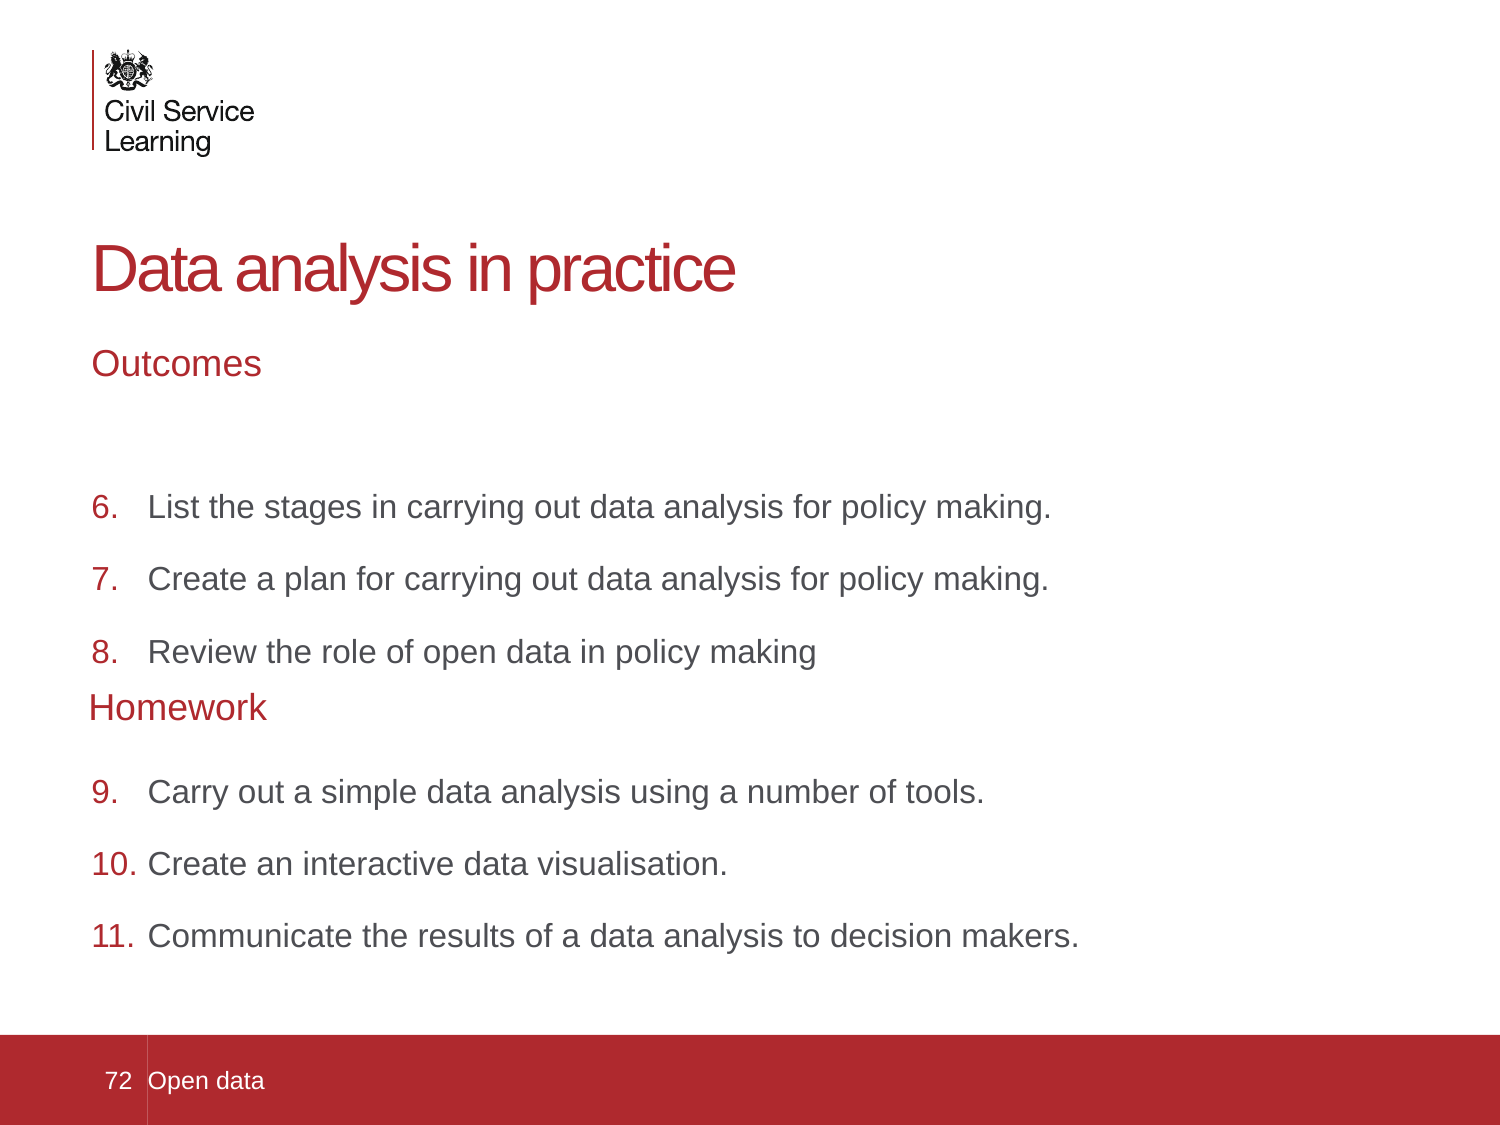

# Data analysis in practice
Outcomes

List the stages in carrying out data analysis for policy making.
Create a plan for carrying out data analysis for policy making.
Review the role of open data in policy making

Carry out a simple data analysis using a number of tools.
Create an interactive data visualisation.
Communicate the results of a data analysis to decision makers.
Homework
72
Open data